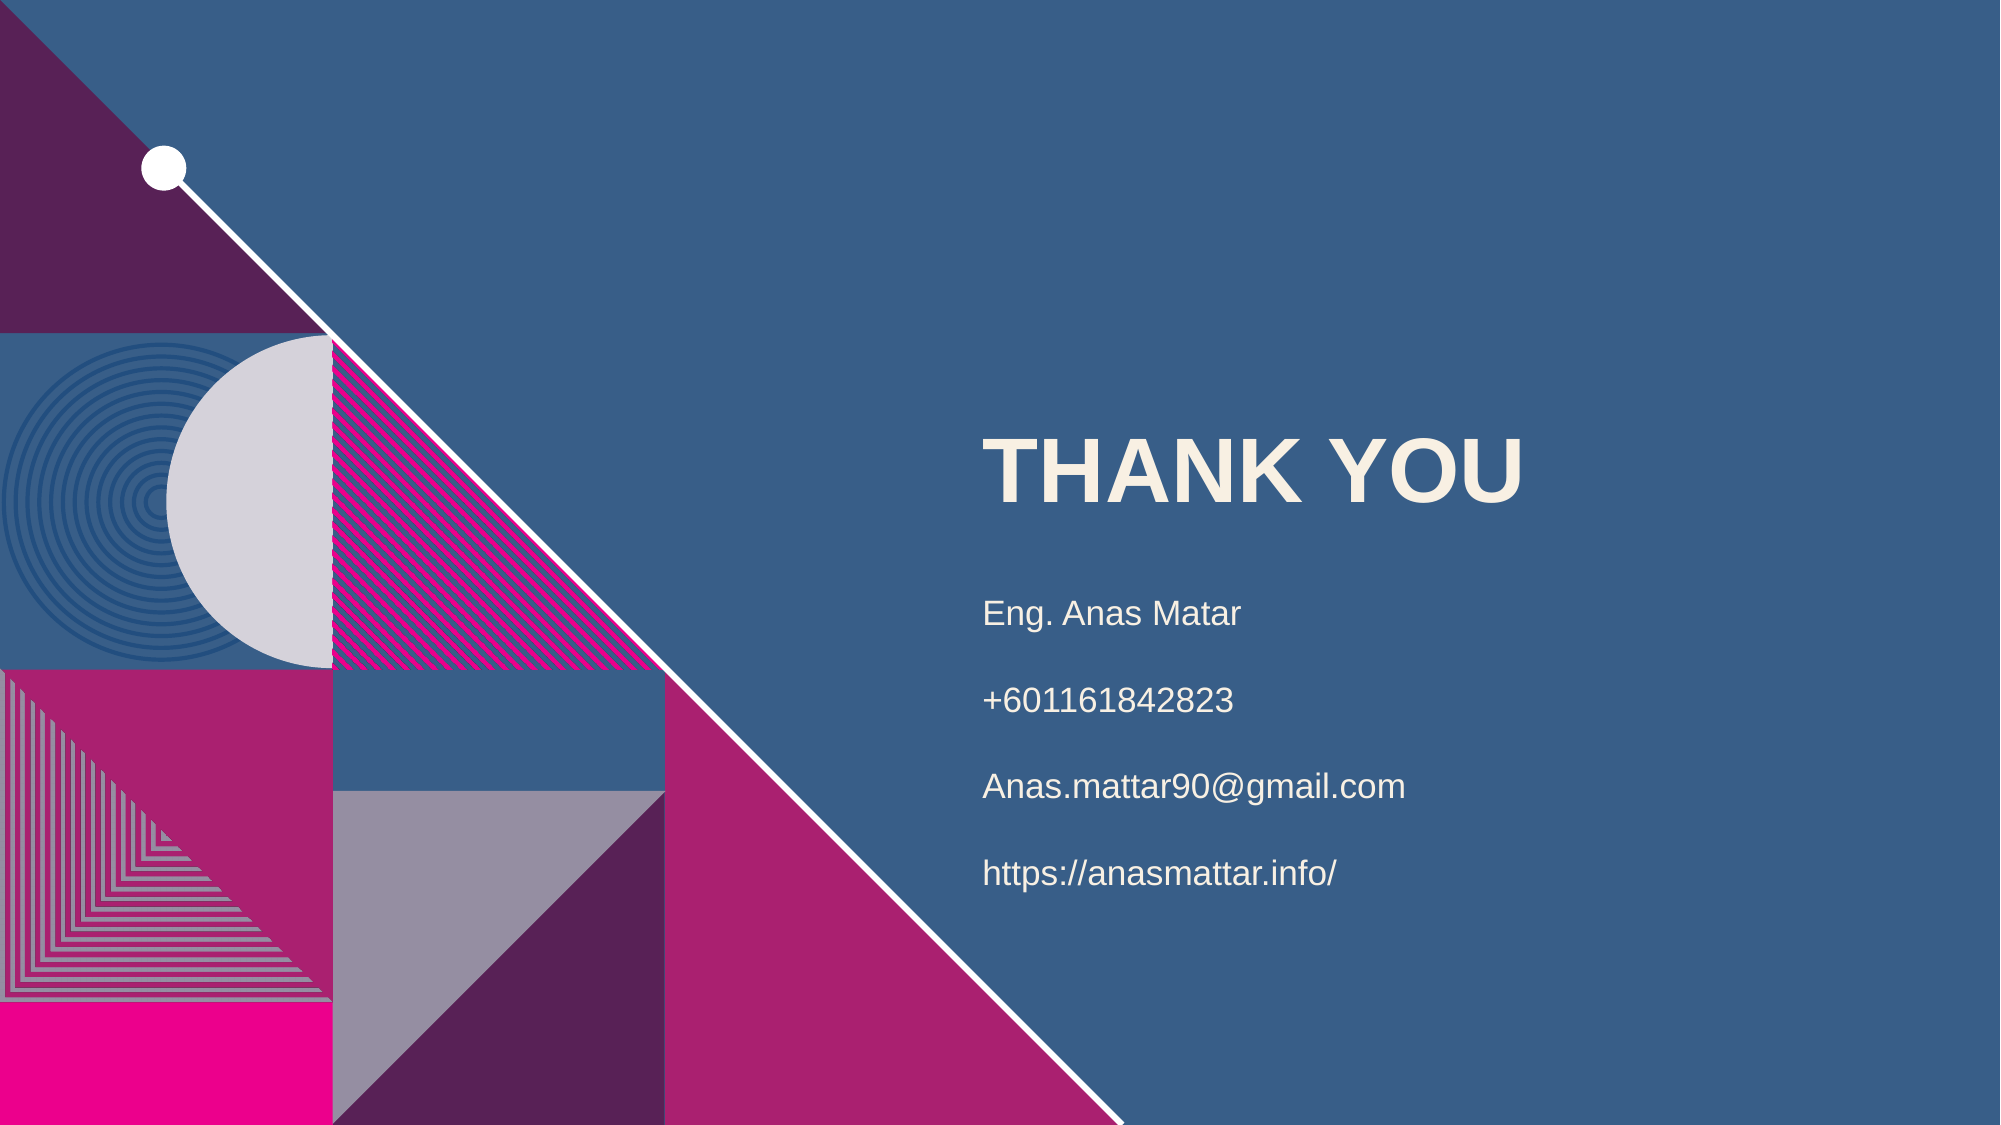

# THANK YOU
Eng. Anas Matar
+601161842823
Anas.mattar90@gmail.com
https://anasmattar.info/